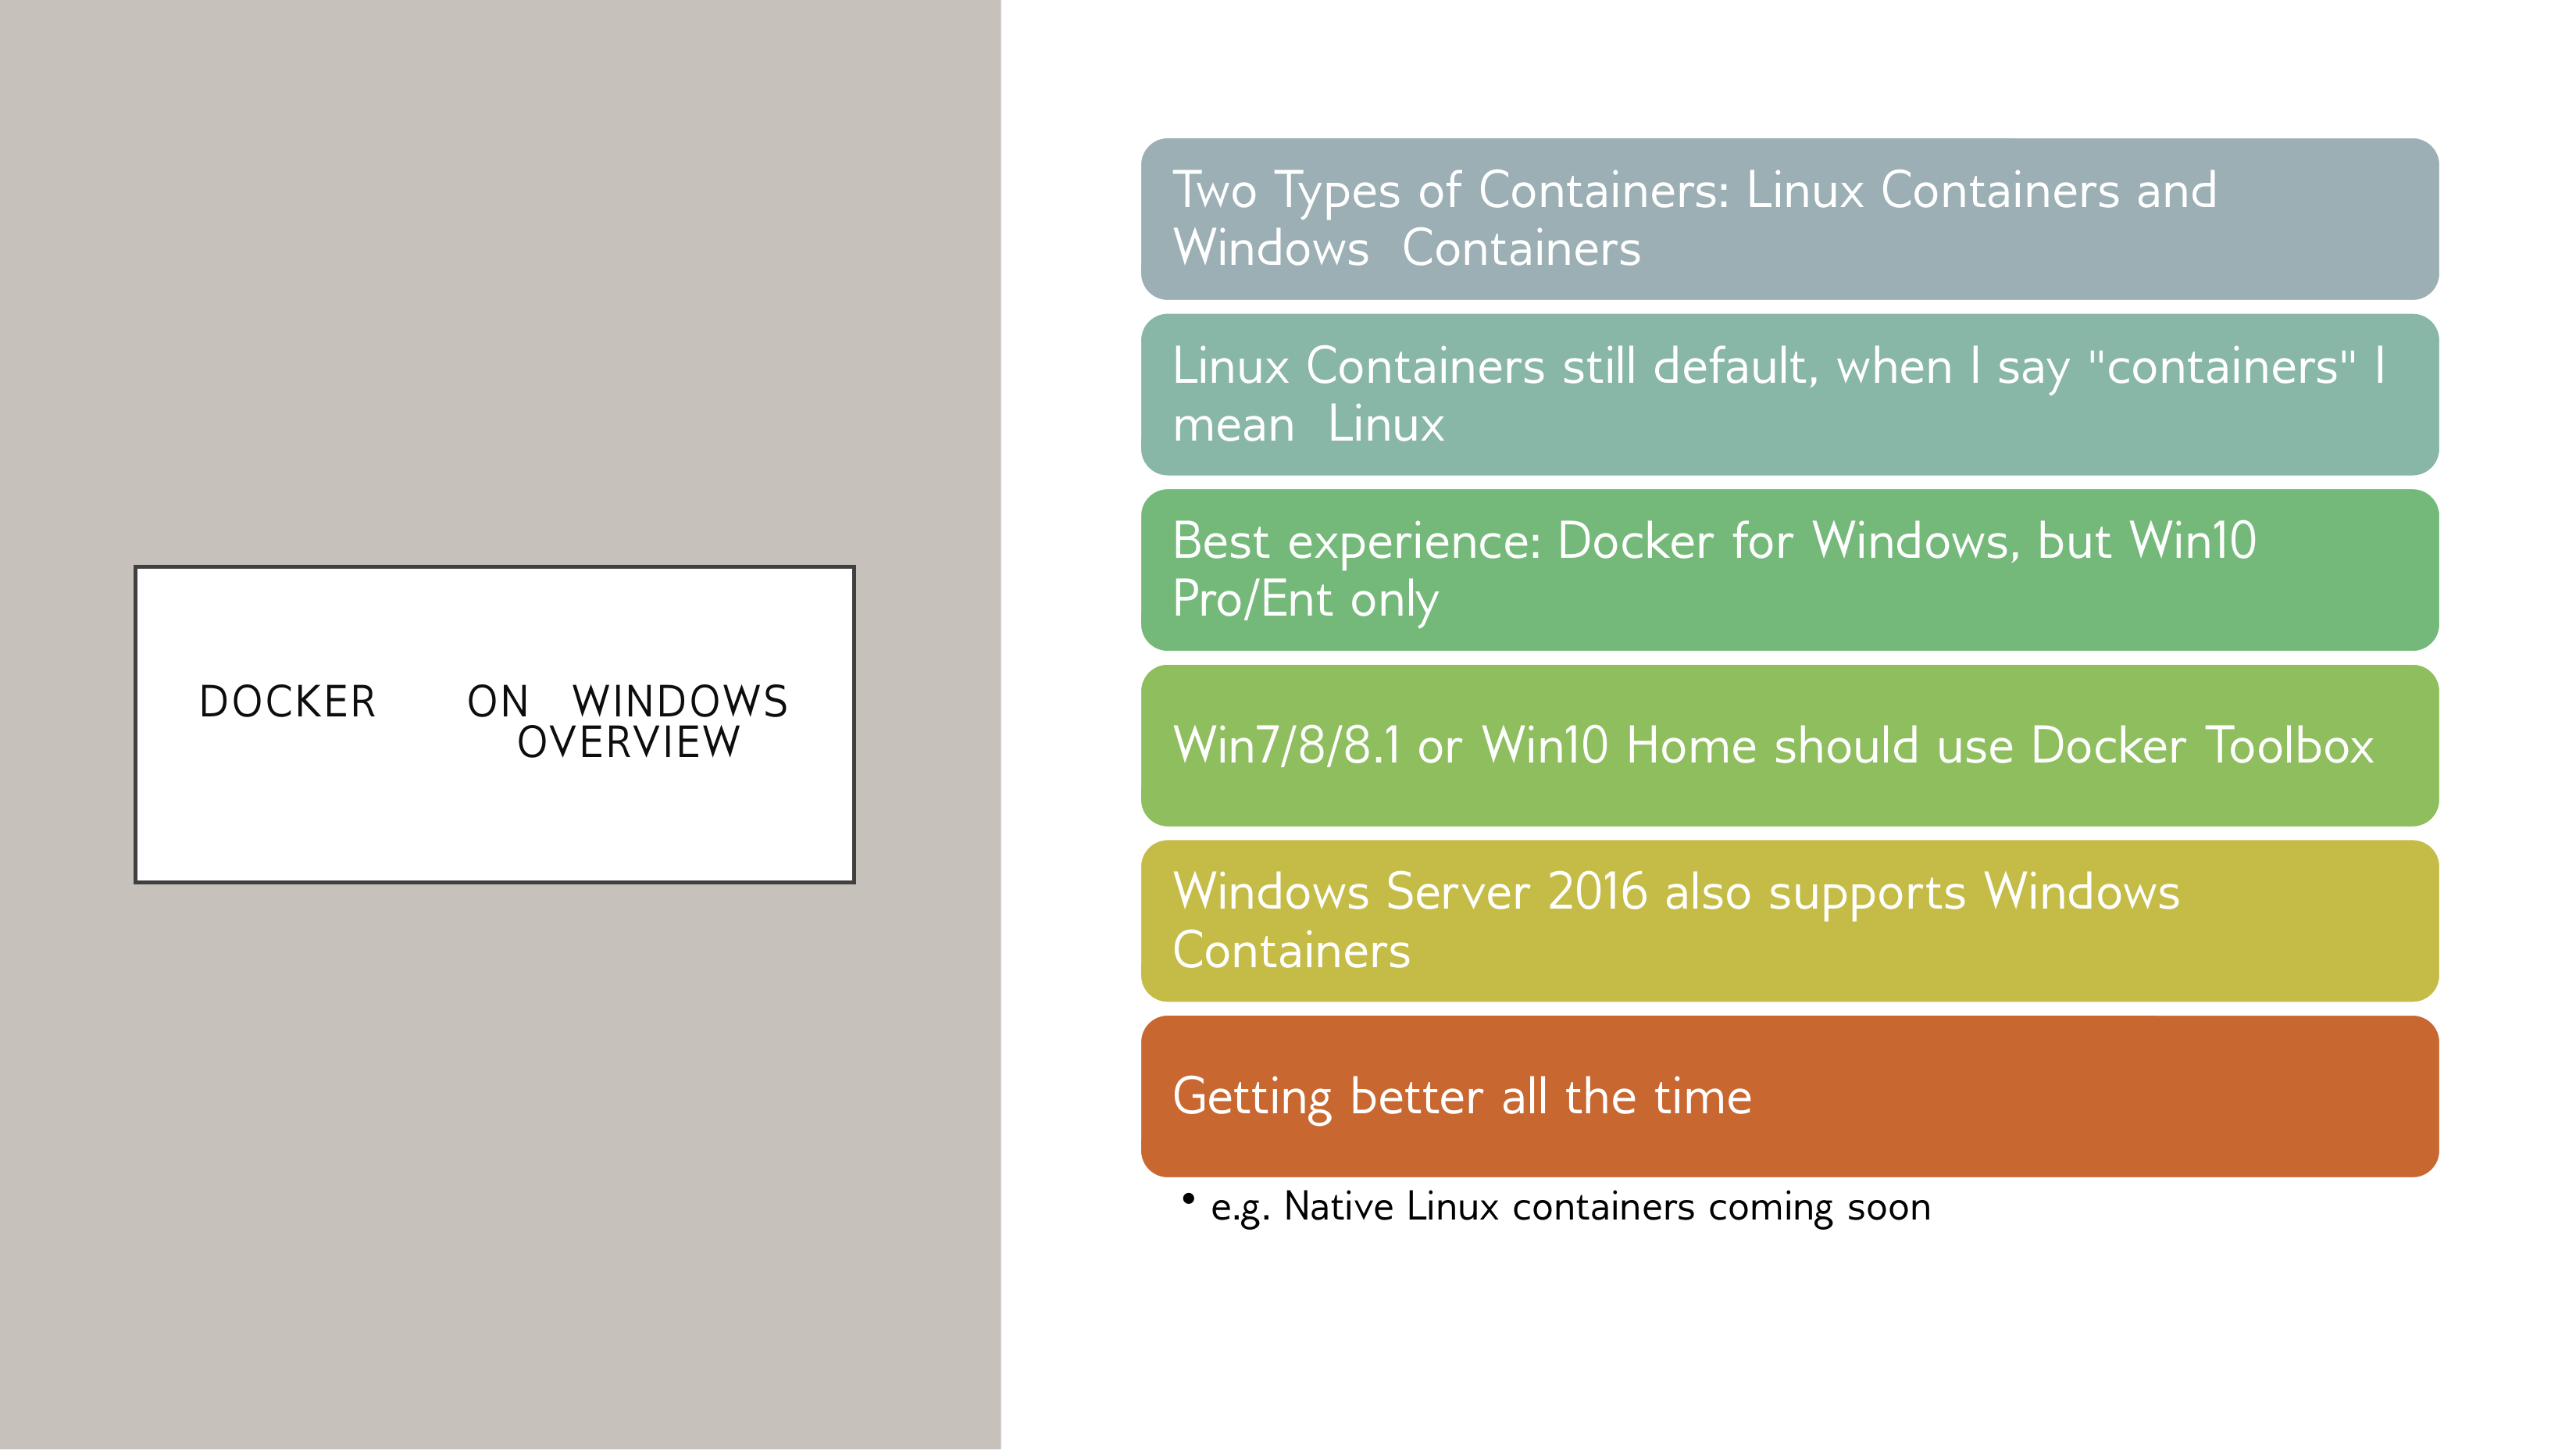

Two Types of Containers: Linux Containers and Windows  Containers
Linux Containers still default, when I say "containers" I mean  Linux
Best experience: Docker for Windows, but Win10 Pro/Ent only
Win7/8/8.1 or Win10 Home should use Docker Toolbox
Windows Server 2016 also supports Windows Containers
Getting better all the time
e.g. Native Linux containers coming soon
Docker	on	Windows	Overview